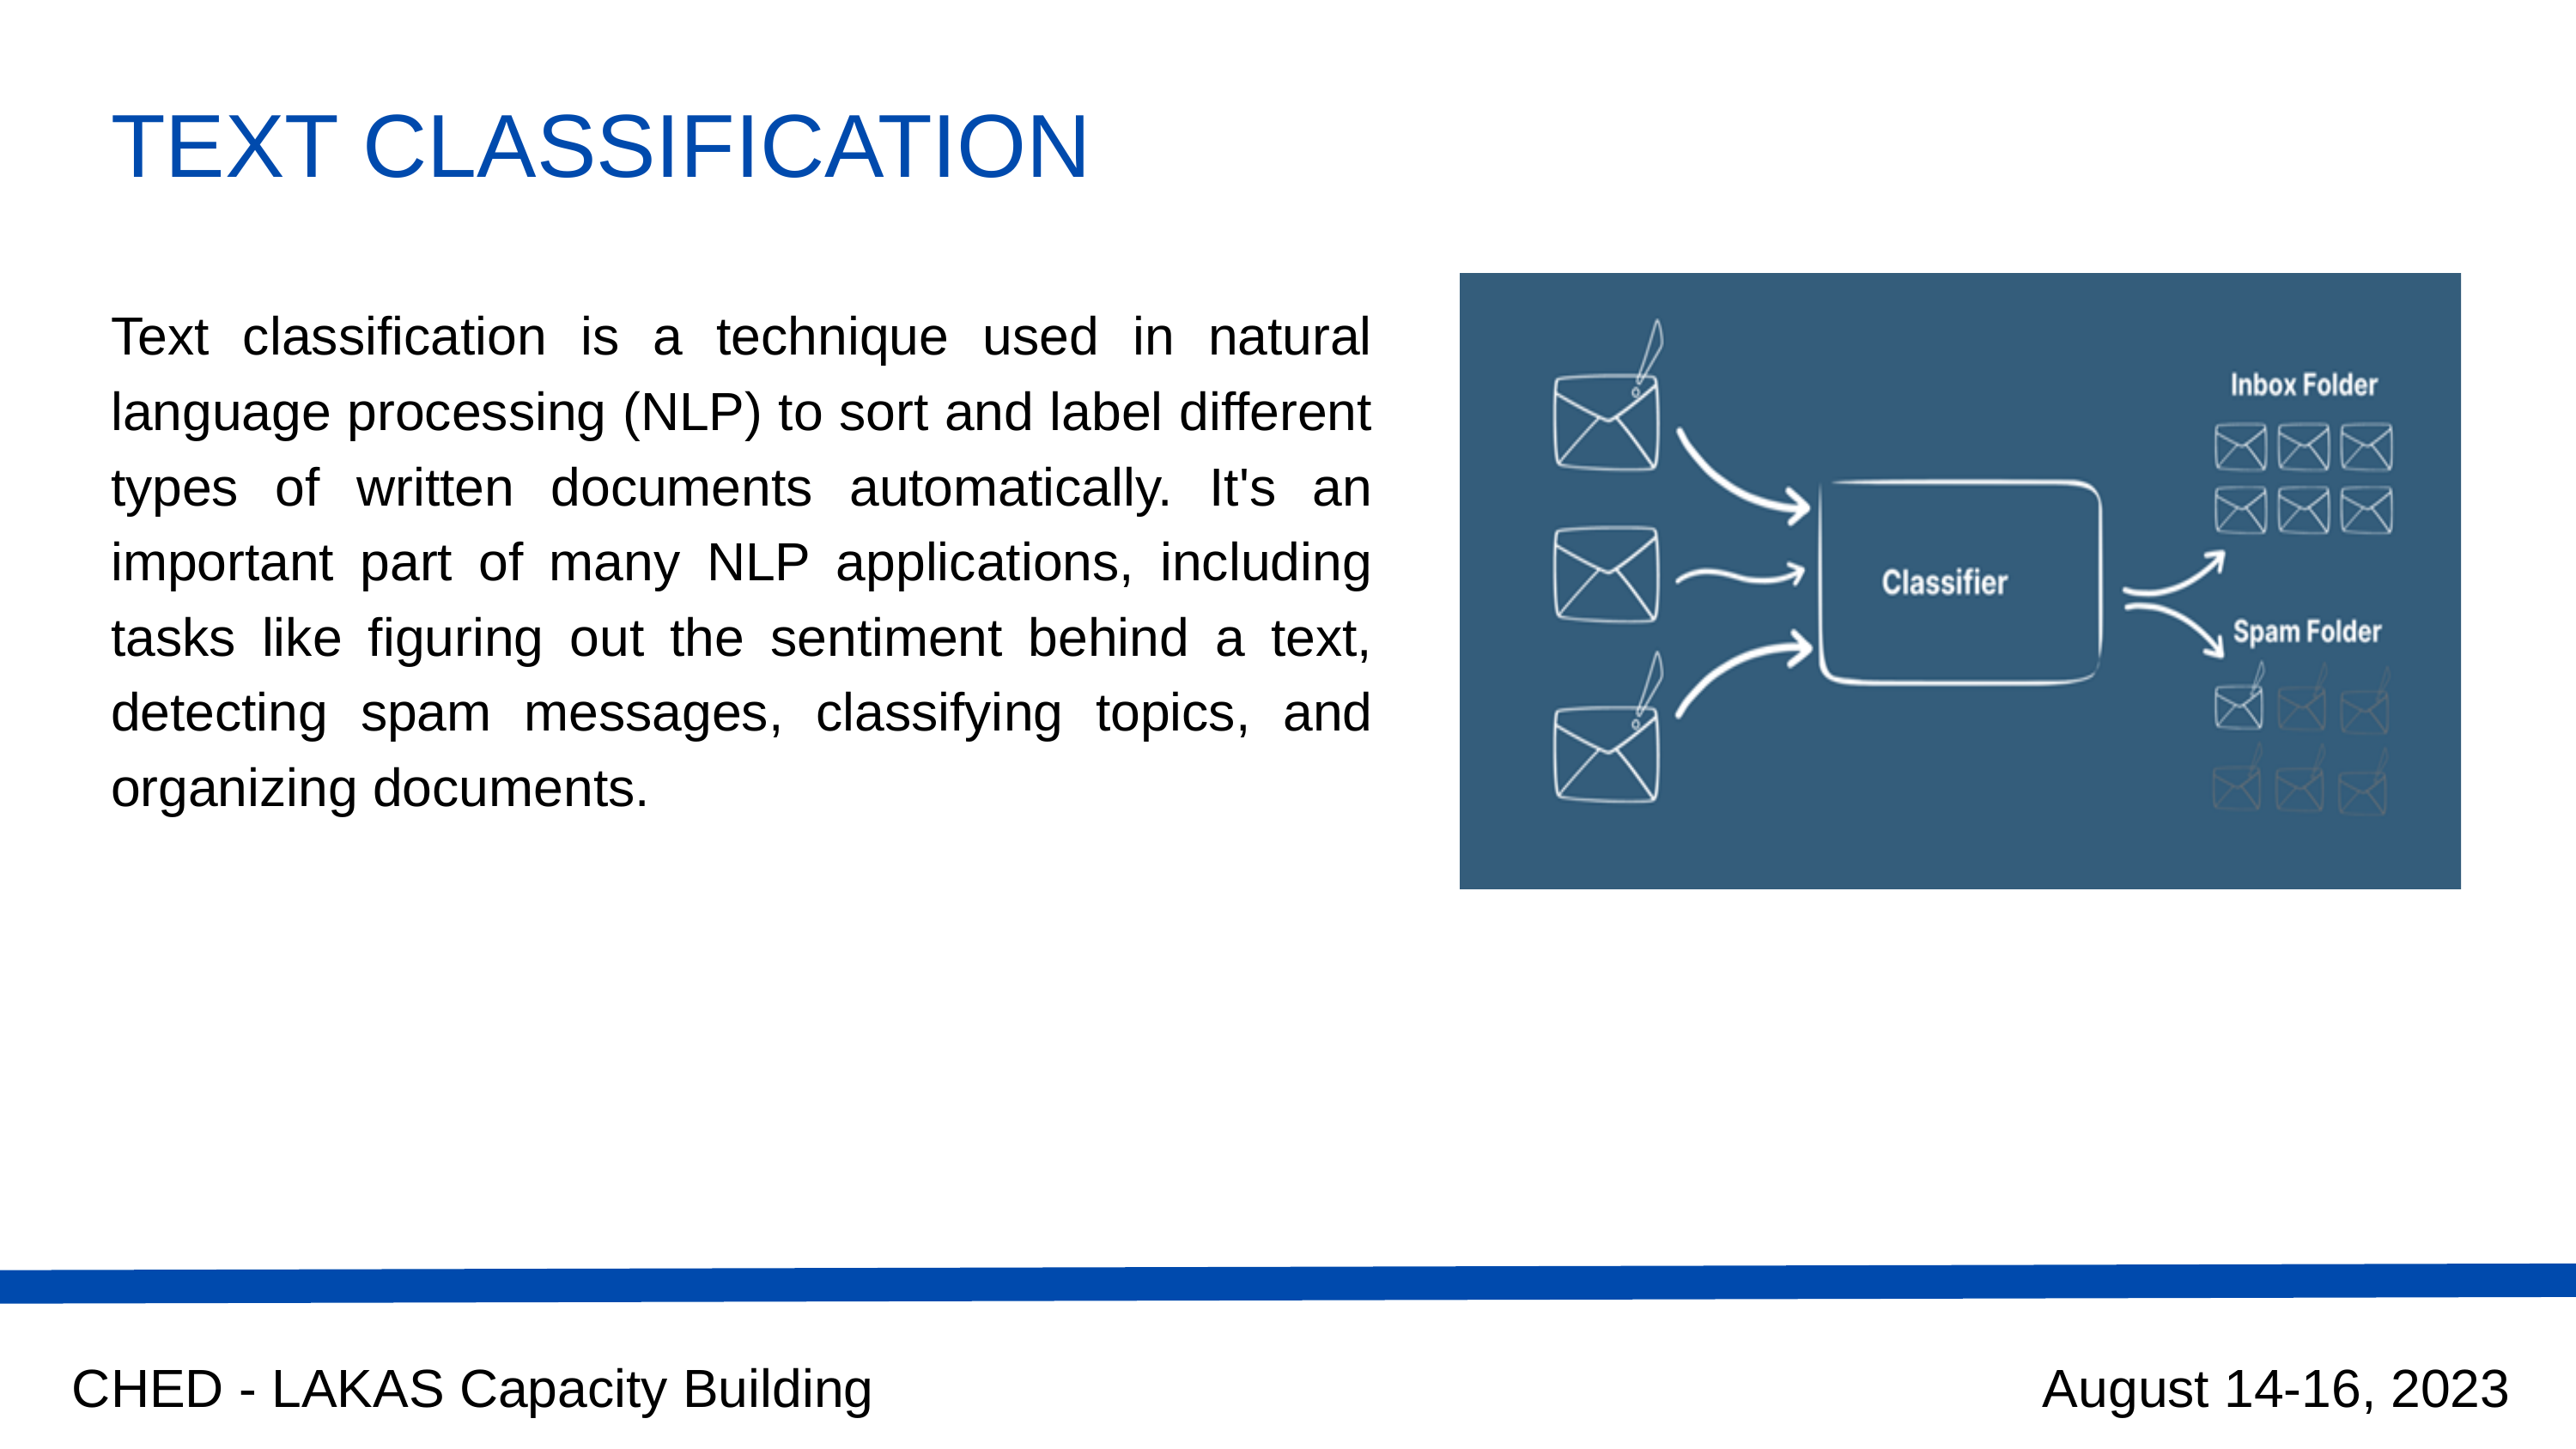

TEXT CLASSIFICATION

Text classification is a technique used in natural language processing (NLP) to sort and label different types of written documents automatically. It's an important part of many NLP applications, including tasks like figuring out the sentiment behind a text, detecting spam messages, classifying topics, and organizing documents.

CHED - LAKAS Capacity Building
August 14-16, 2023